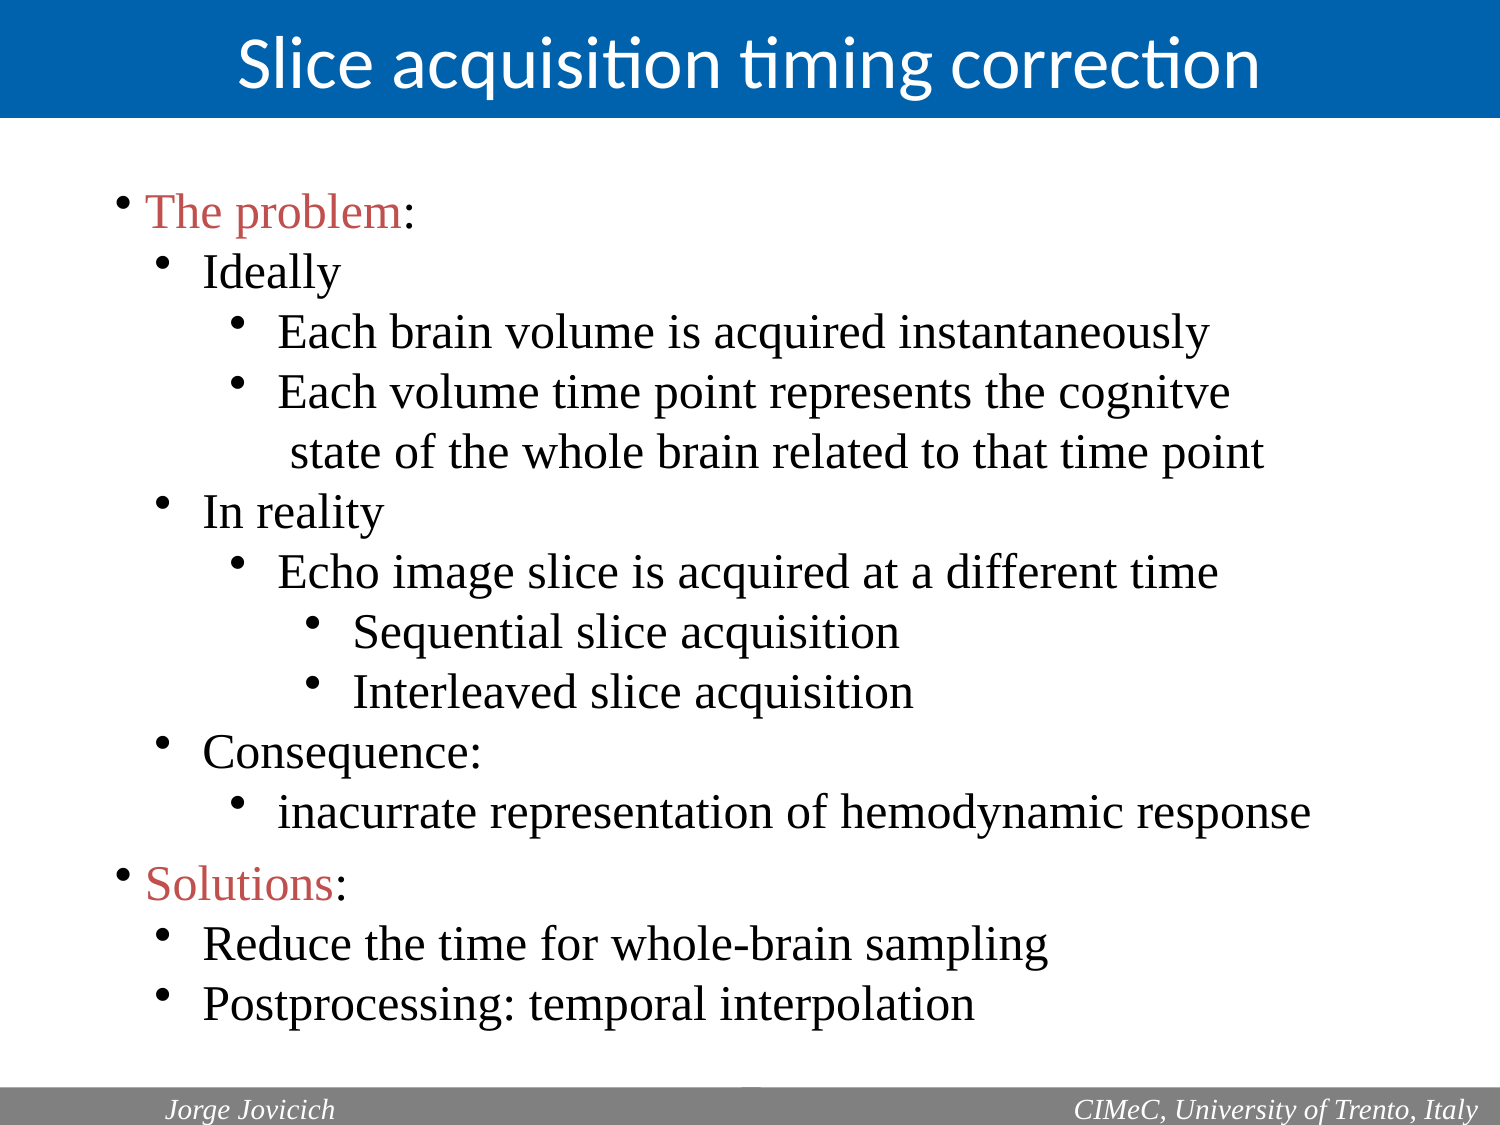

Slice acquisition timing correction
 The problem:
 Ideally
 Each brain volume is acquired instantaneously
 Each volume time point represents the cognitve
  state of the whole brain related to that time point
 In reality
 Echo image slice is acquired at a different time
 Sequential slice acquisition
 Interleaved slice acquisition
 Consequence:
 inacurrate representation of hemodynamic response
 Solutions:
 Reduce the time for whole-brain sampling
 Postprocessing: temporal interpolation
	Jorge Jovicich
     CIMeC, University of Trento, Italy